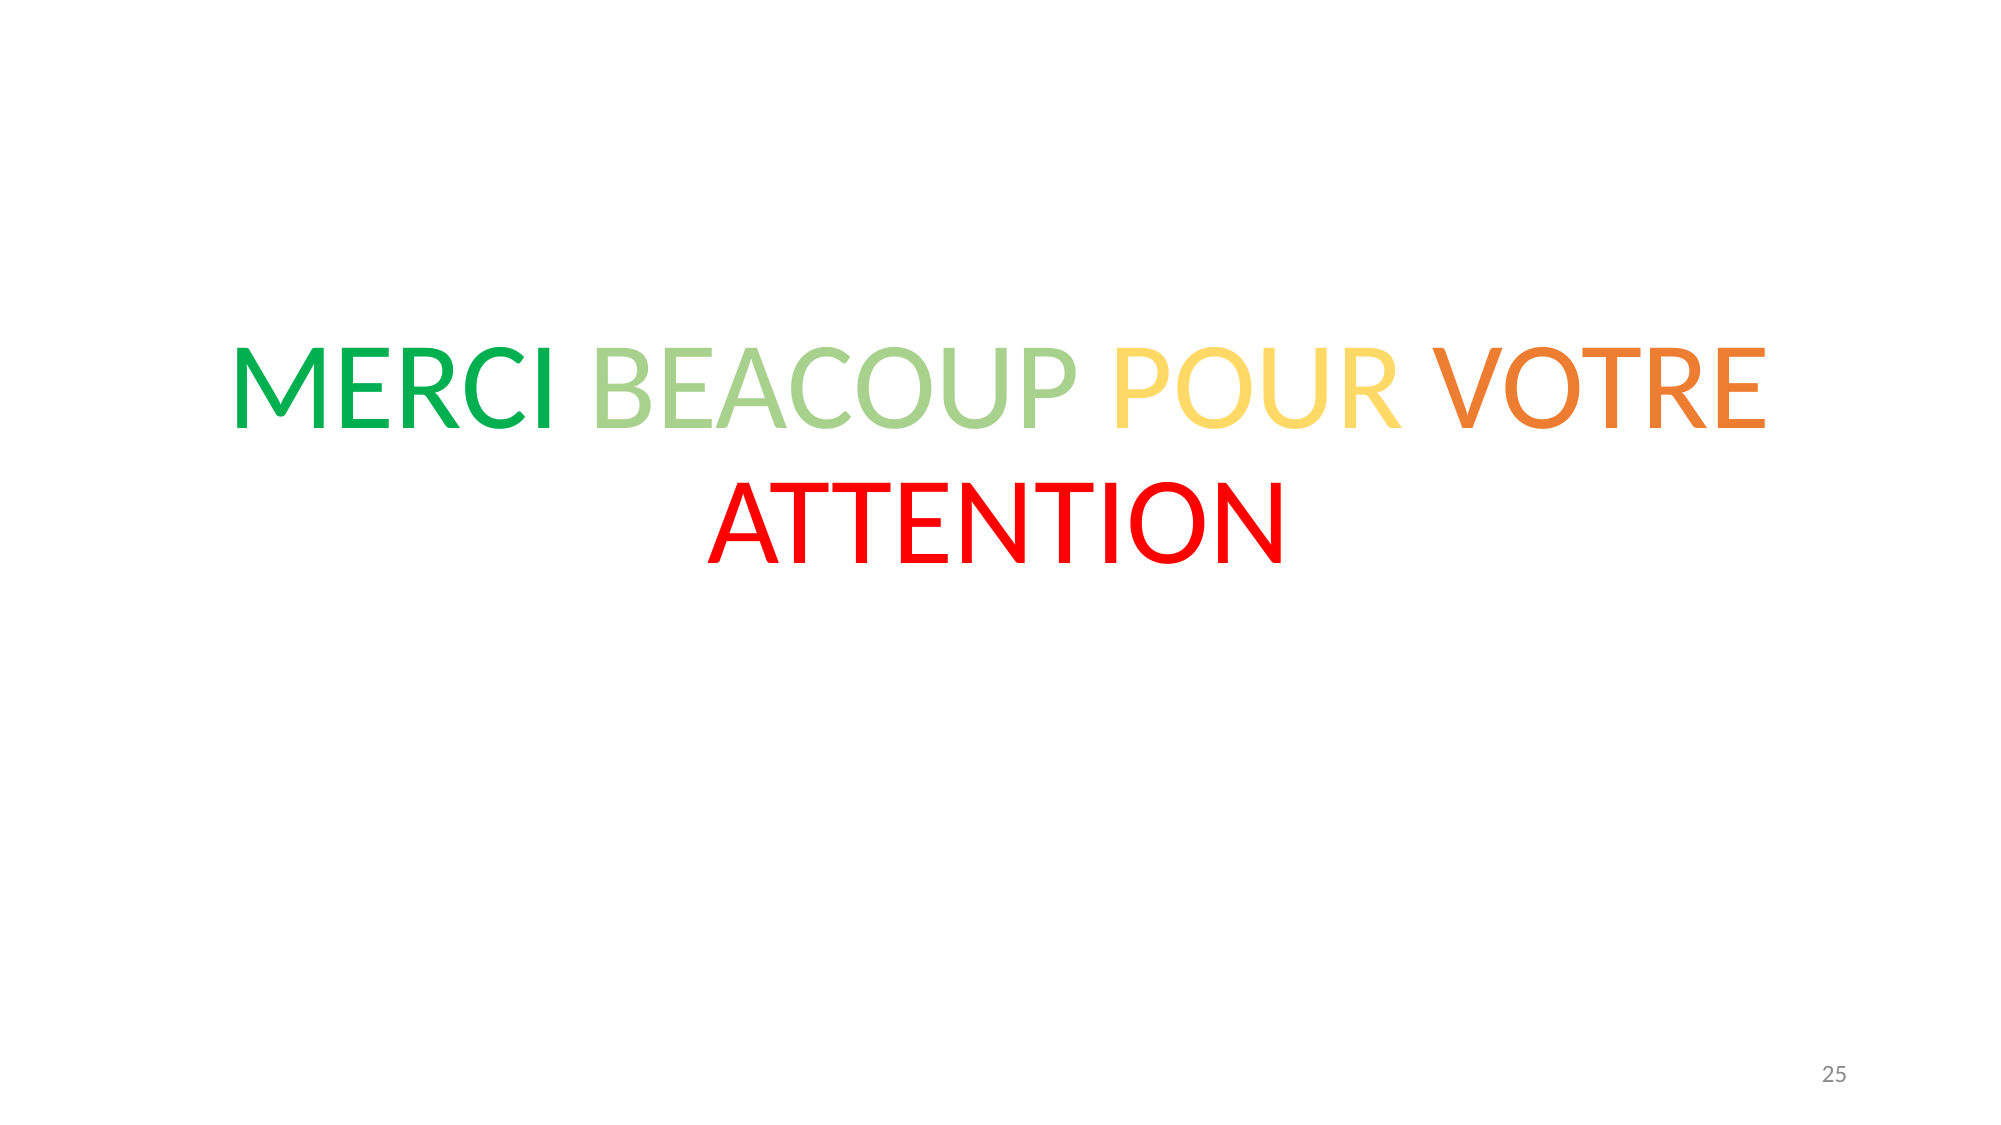

# MERCI BEACOUP POUR VOTRE ATTENTION
25